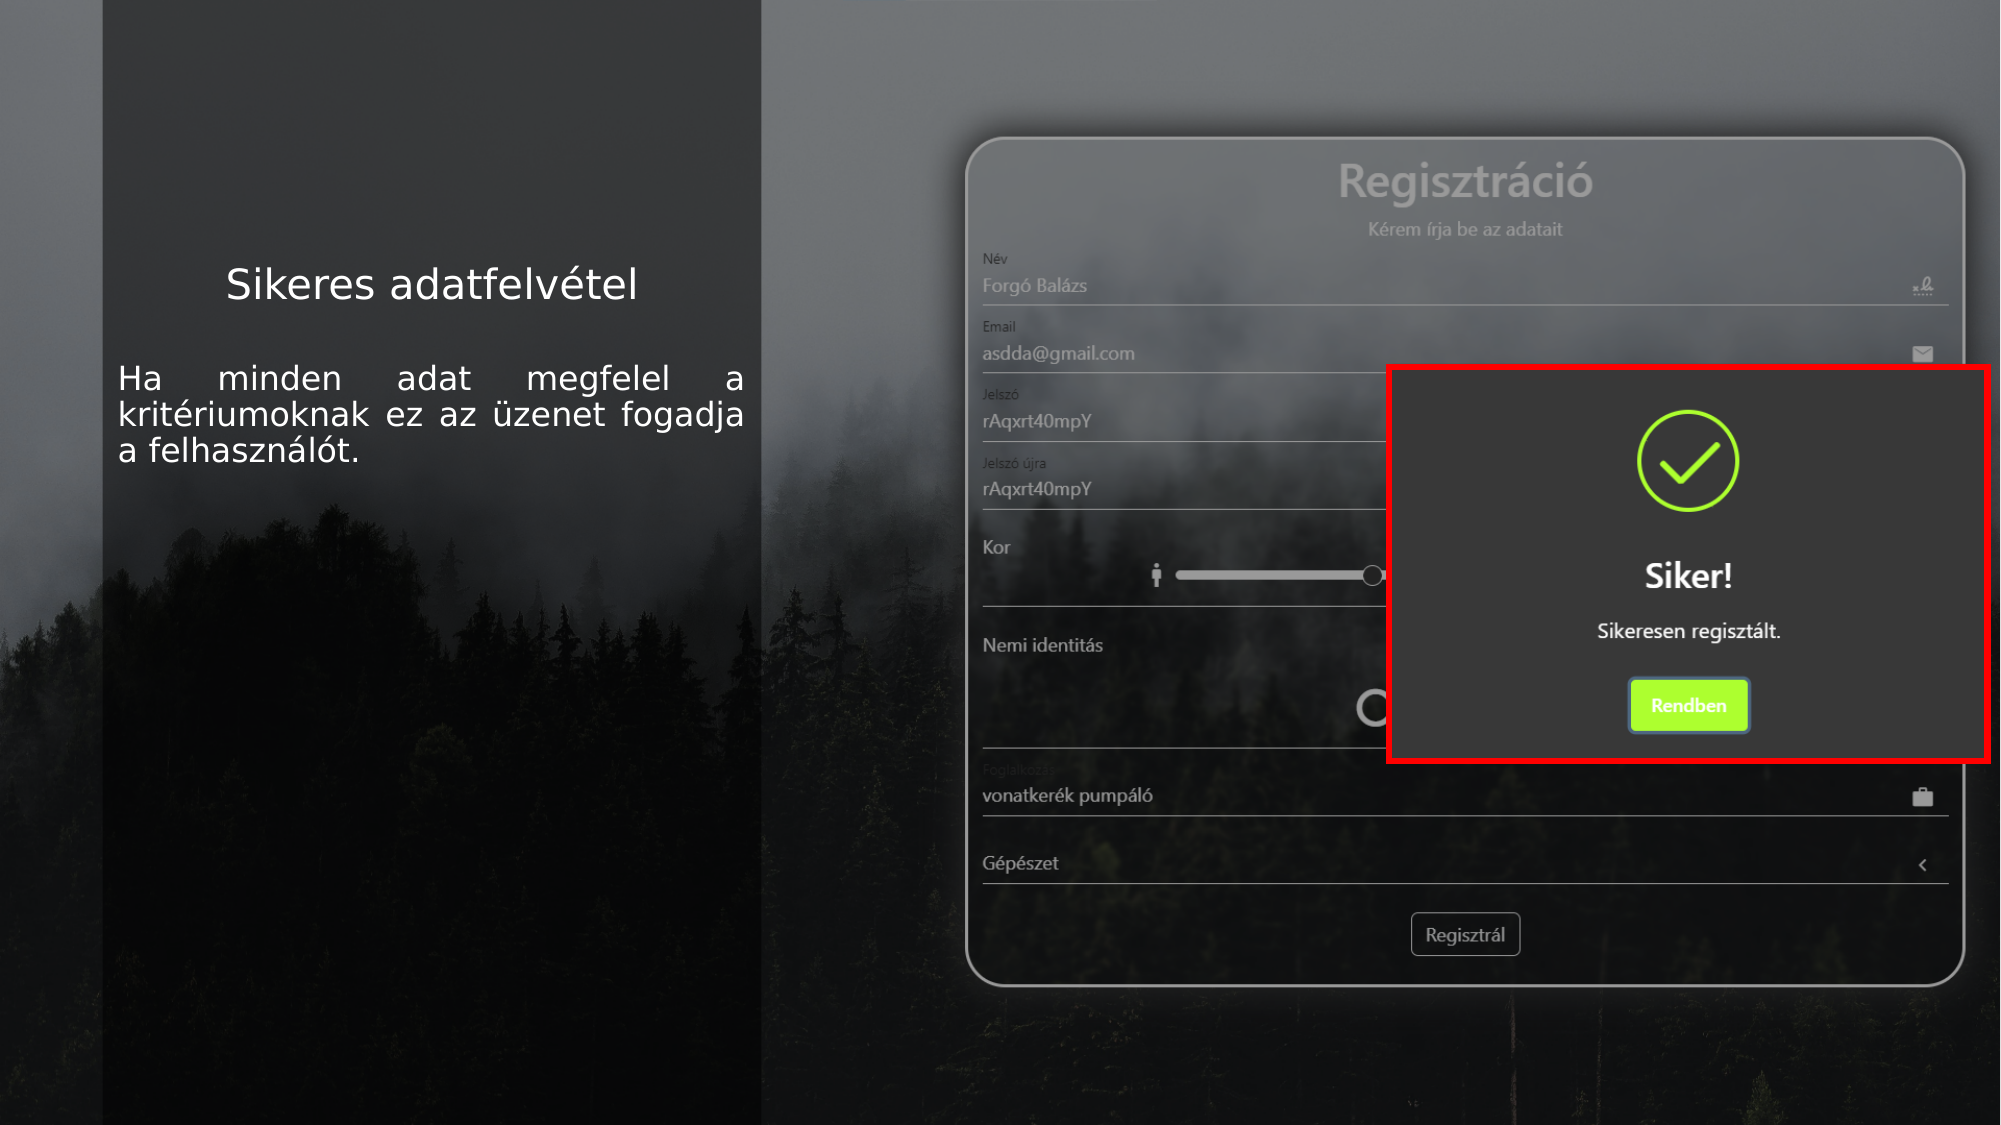

# Sikeres adatfelvétel
Ha minden adat megfelel a kritériumoknak ez az üzenet fogadja a felhasználót.